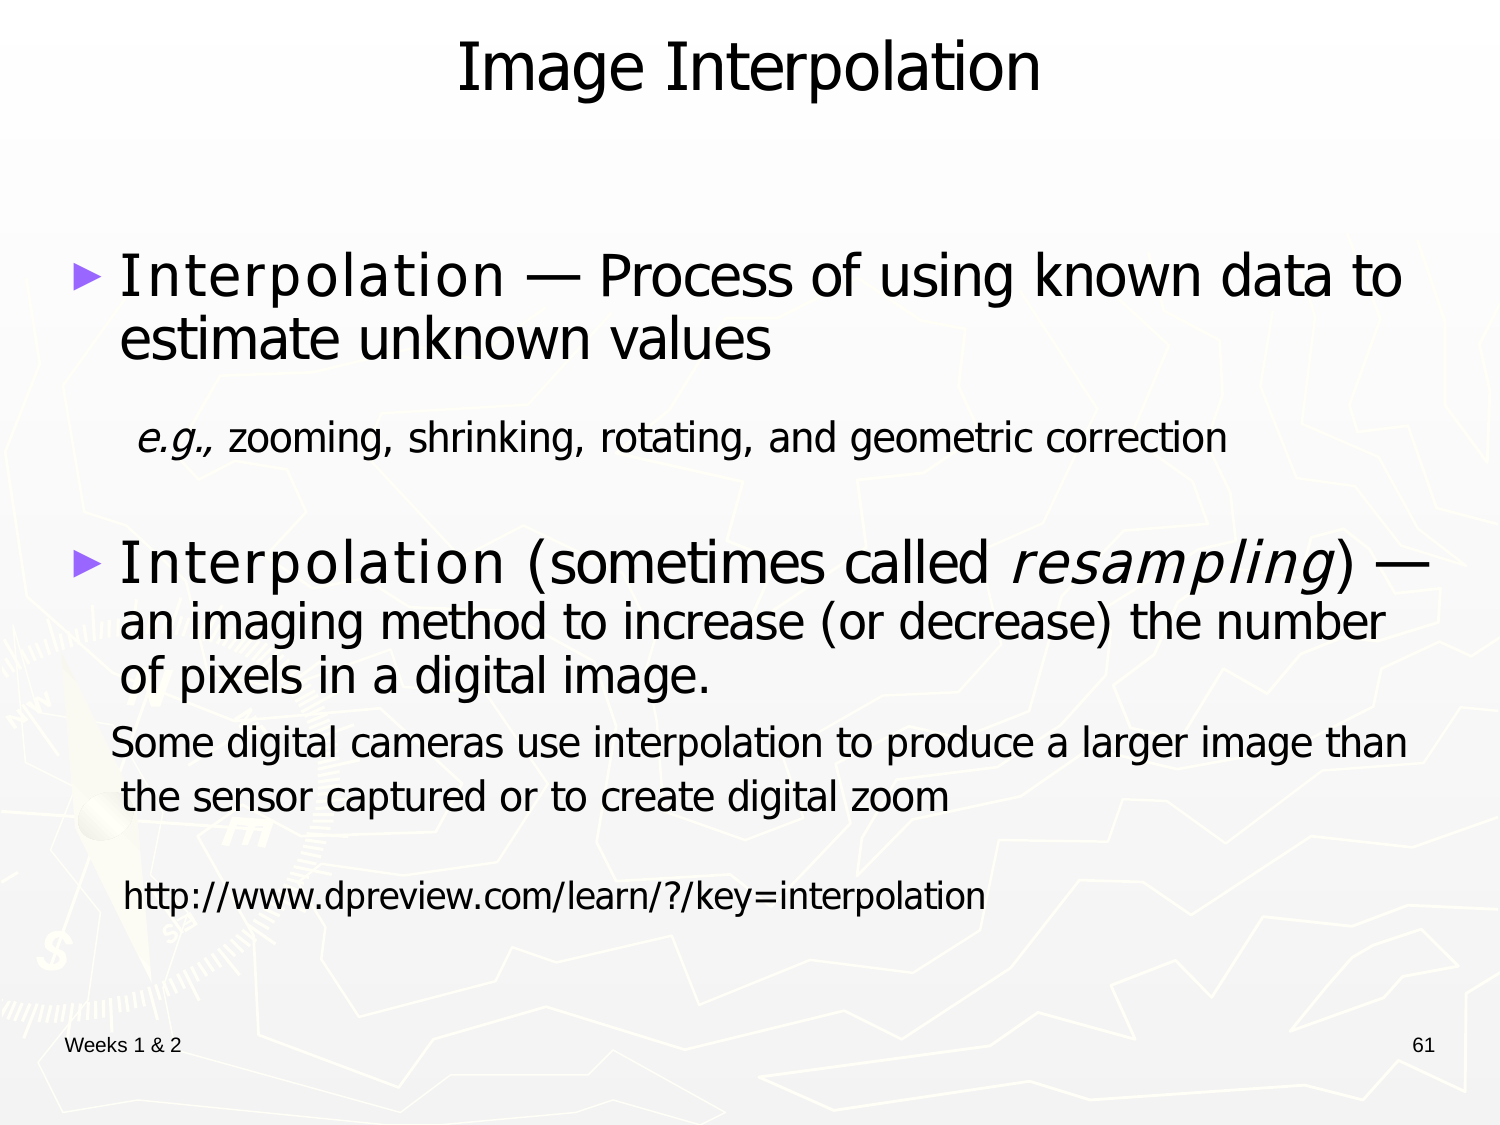

# Image Interpolation
Interpolation — Process of using known data to estimate unknown values
   e.g., zooming, shrinking, rotating, and geometric correction

Interpolation (sometimes called resampling) — an imaging method to increase (or decrease) the number of pixels in a digital image.
   Some digital cameras use interpolation to produce a larger image than the sensor captured or to create digital zoom

     http://www.dpreview.com/learn/?/key=interpolation
Weeks 1 & 2
61